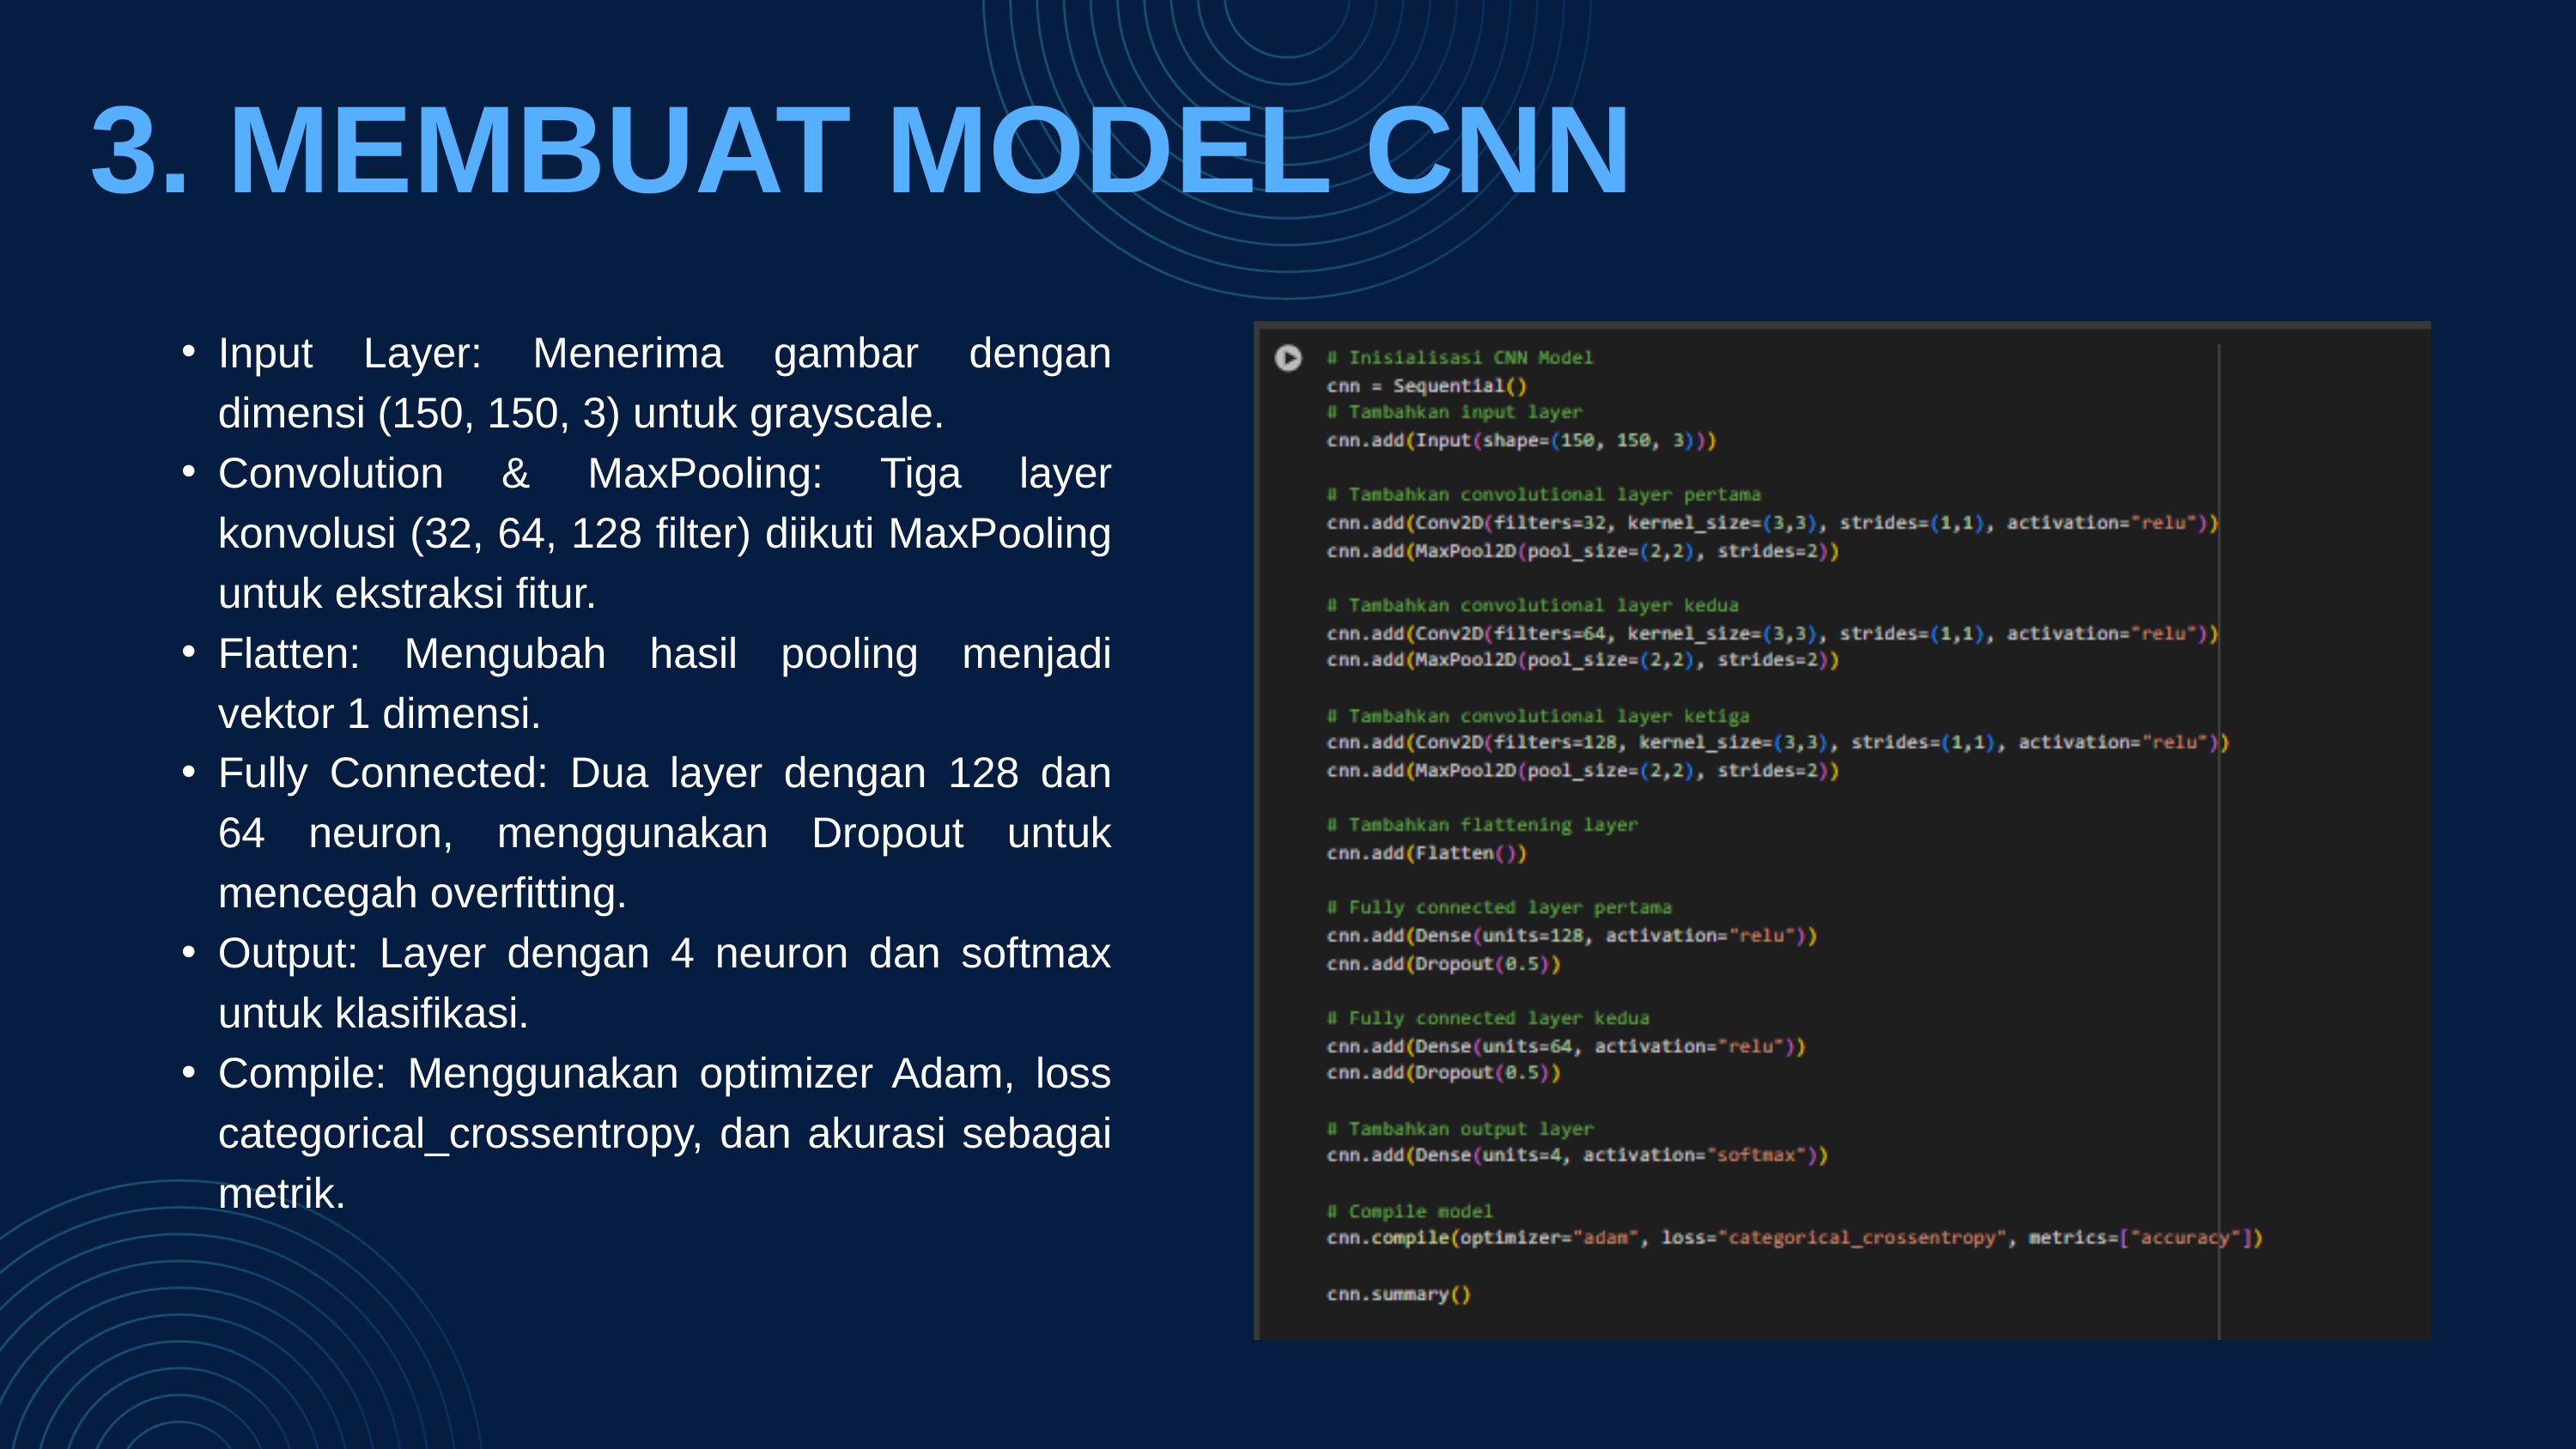

3. MEMBUAT MODEL CNN
Input Layer: Menerima gambar dengan dimensi (150, 150, 3) untuk grayscale.
Convolution & MaxPooling: Tiga layer konvolusi (32, 64, 128 filter) diikuti MaxPooling untuk ekstraksi fitur.
Flatten: Mengubah hasil pooling menjadi vektor 1 dimensi.
Fully Connected: Dua layer dengan 128 dan 64 neuron, menggunakan Dropout untuk mencegah overfitting.
Output: Layer dengan 4 neuron dan softmax untuk klasifikasi.
Compile: Menggunakan optimizer Adam, loss categorical_crossentropy, dan akurasi sebagai metrik.